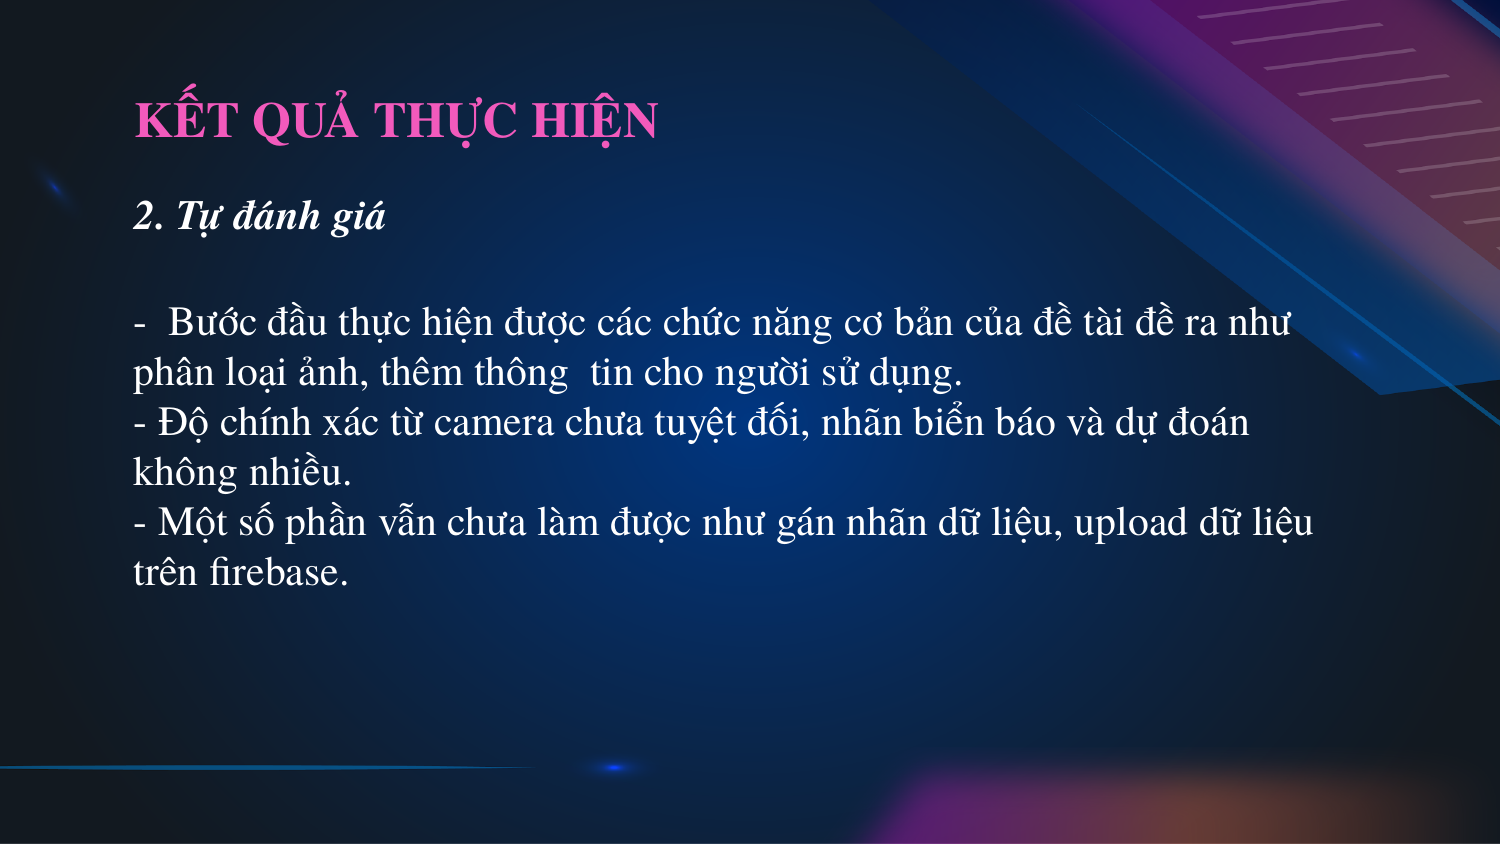

KẾT QUẢ THỰC HIỆN
# 2. Tự đánh giá
-  Bước đầu thực hiện được các chức năng cơ bản của đề tài đề ra như phân loại ảnh, thêm thông  tin cho người sử dụng.
- Độ chính xác từ camera chưa tuyệt đối, nhãn biển báo và dự đoán không nhiều.
- Một số phần vẫn chưa làm được như gán nhãn dữ liệu, upload dữ liệu trên firebase.